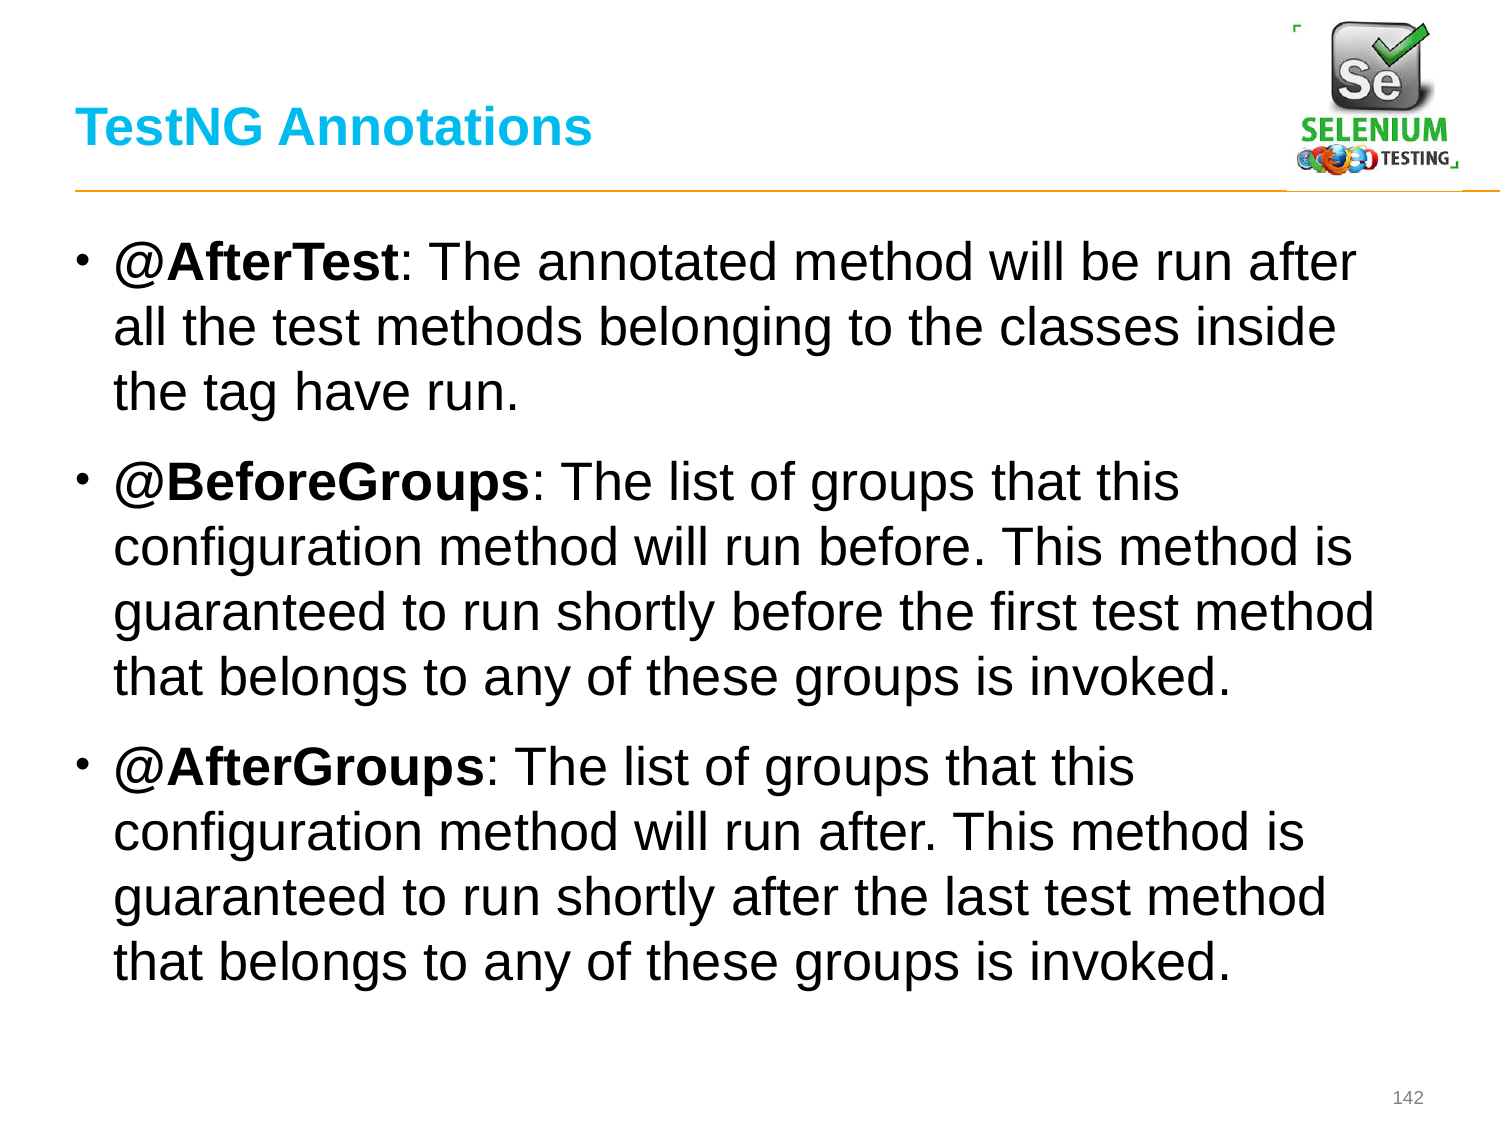

# TestNG Annotations
@AfterTest: The annotated method will be run after all the test methods belonging to the classes inside the tag have run.
@BeforeGroups: The list of groups that this configuration method will run before. This method is guaranteed to run shortly before the first test method that belongs to any of these groups is invoked.
@AfterGroups: The list of groups that this configuration method will run after. This method is guaranteed to run shortly after the last test method that belongs to any of these groups is invoked.